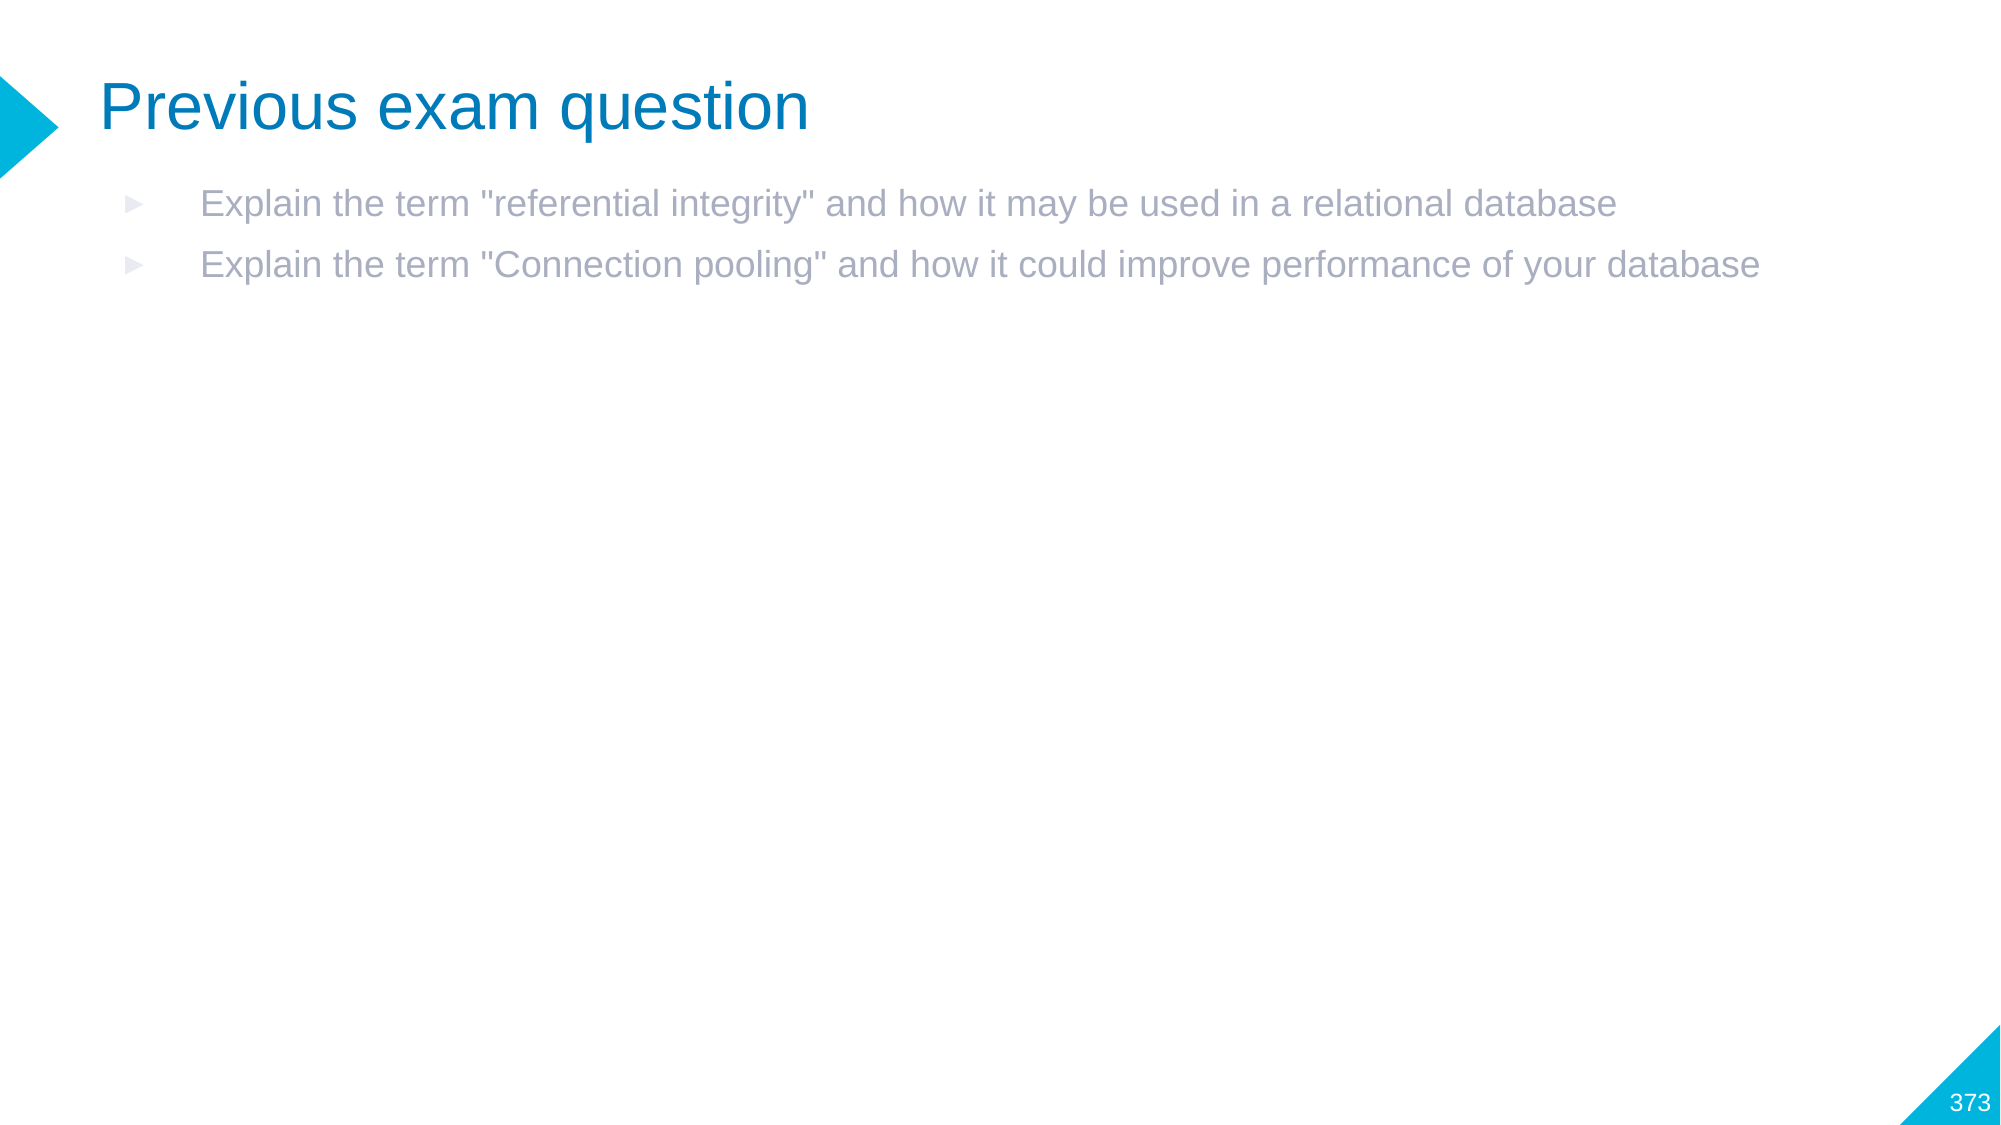

# Previous exam question
Explain the term "referential integrity" and how it may be used in a relational database
Explain the term "Connection pooling" and how it could improve performance of your database

373